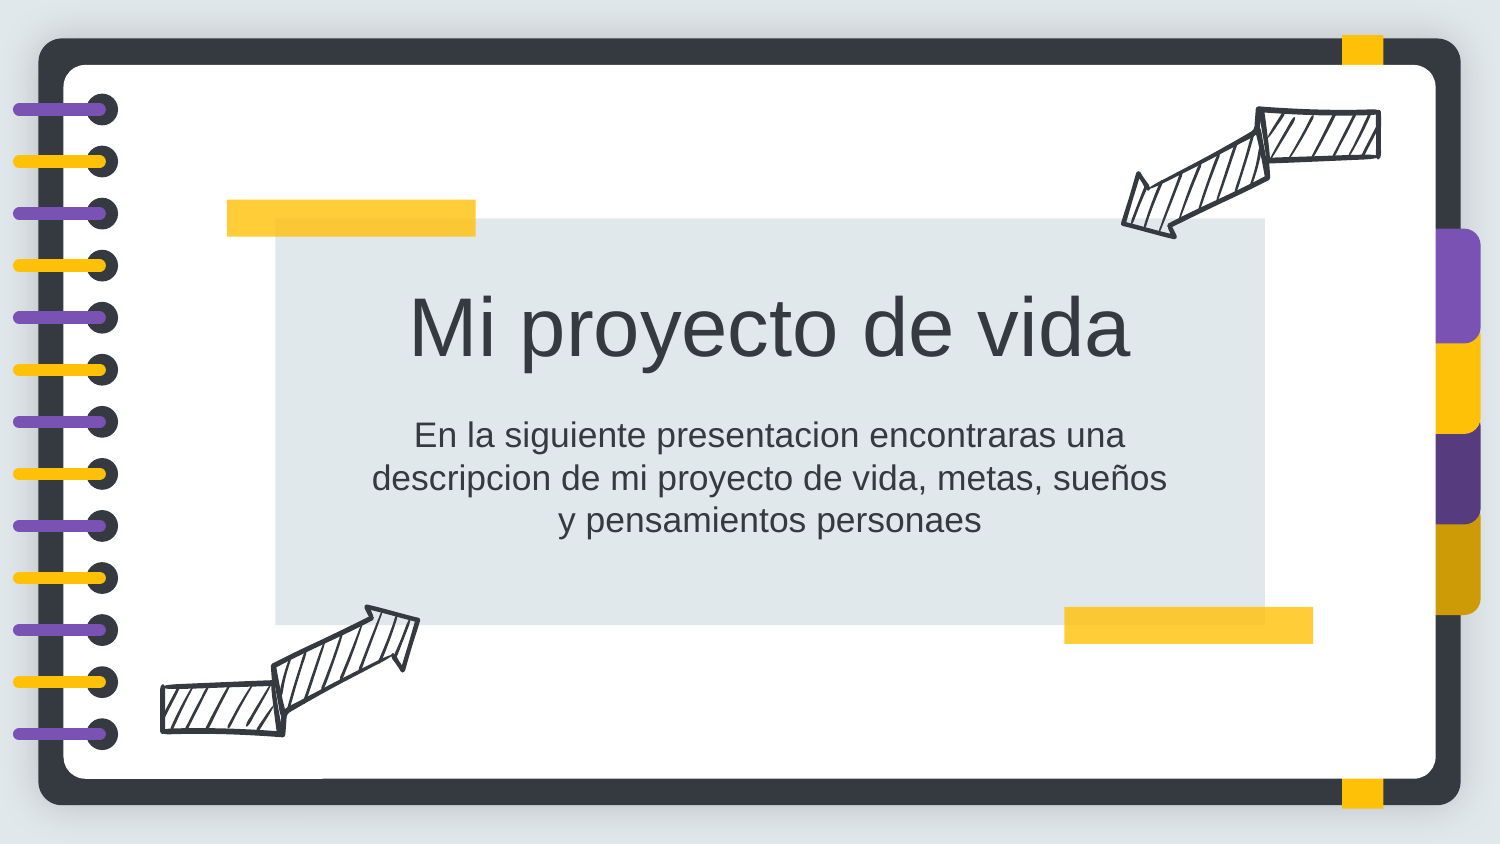

# Mi proyecto de vida
En la siguiente presentacion encontraras una descripcion de mi proyecto de vida, metas, sueños y pensamientos personaes